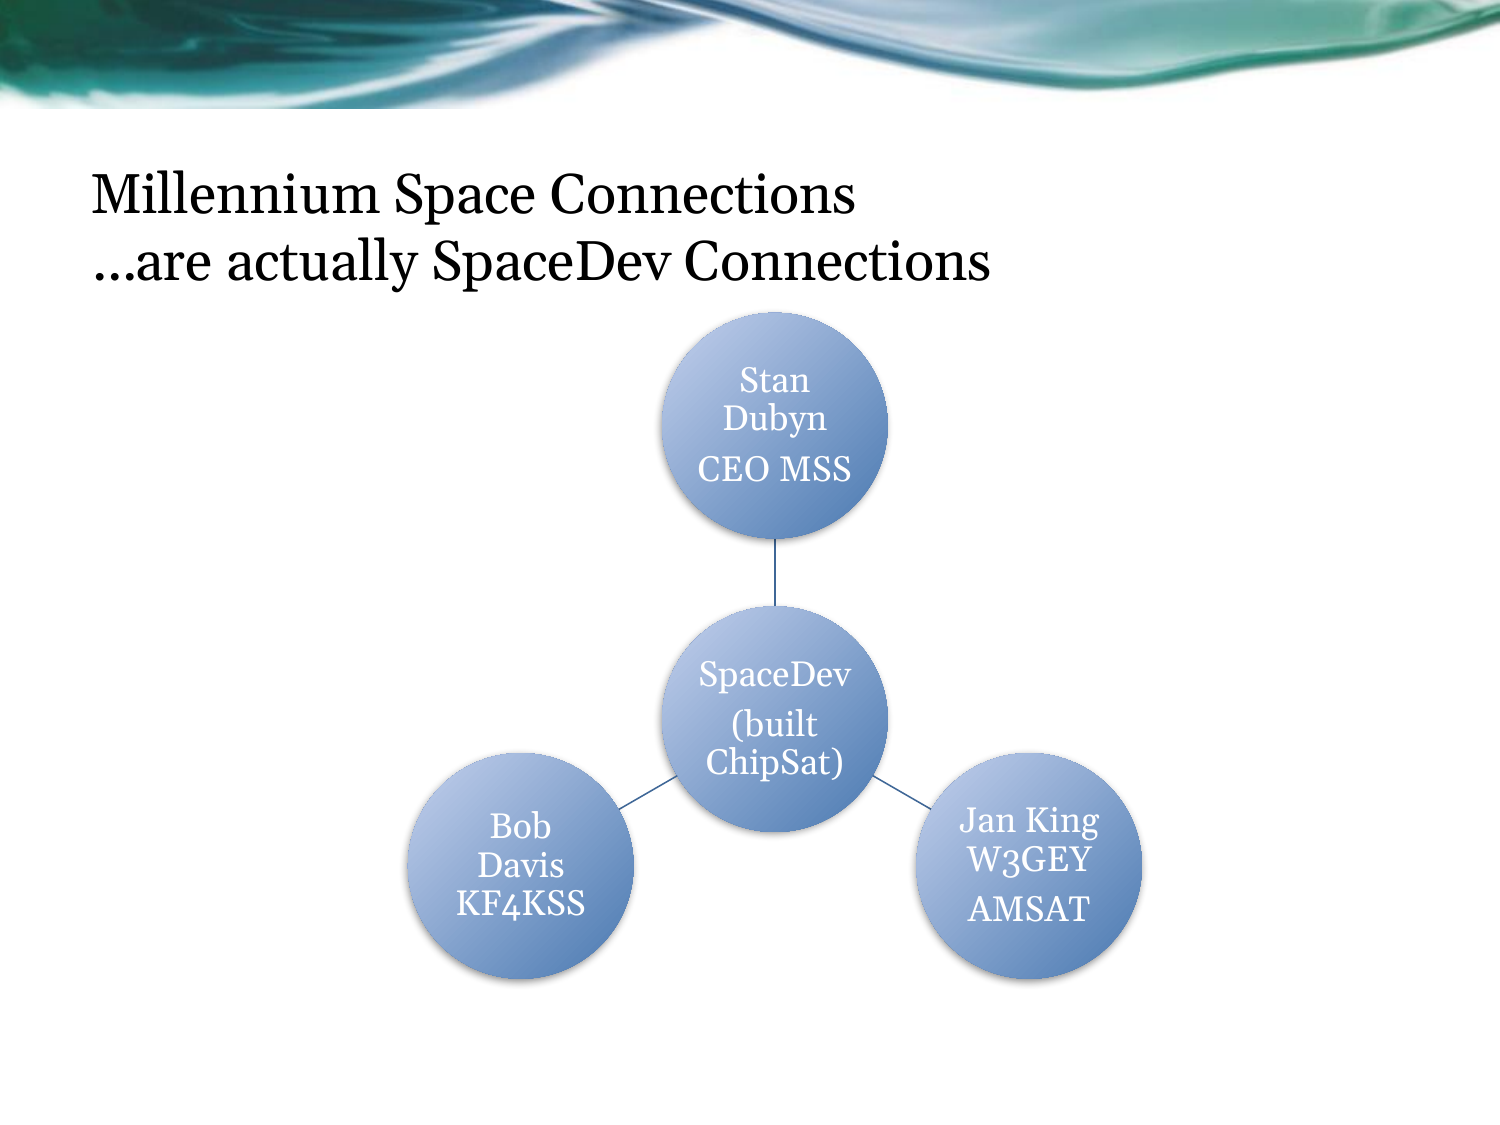

# Millennium Space Connections …are actually SpaceDev Connections
SpaceDev
(built ChipSat)

Stan Dubyn
CEO MSS

Jan King W3GEY
AMSAT

Bob Davis KF4KSS